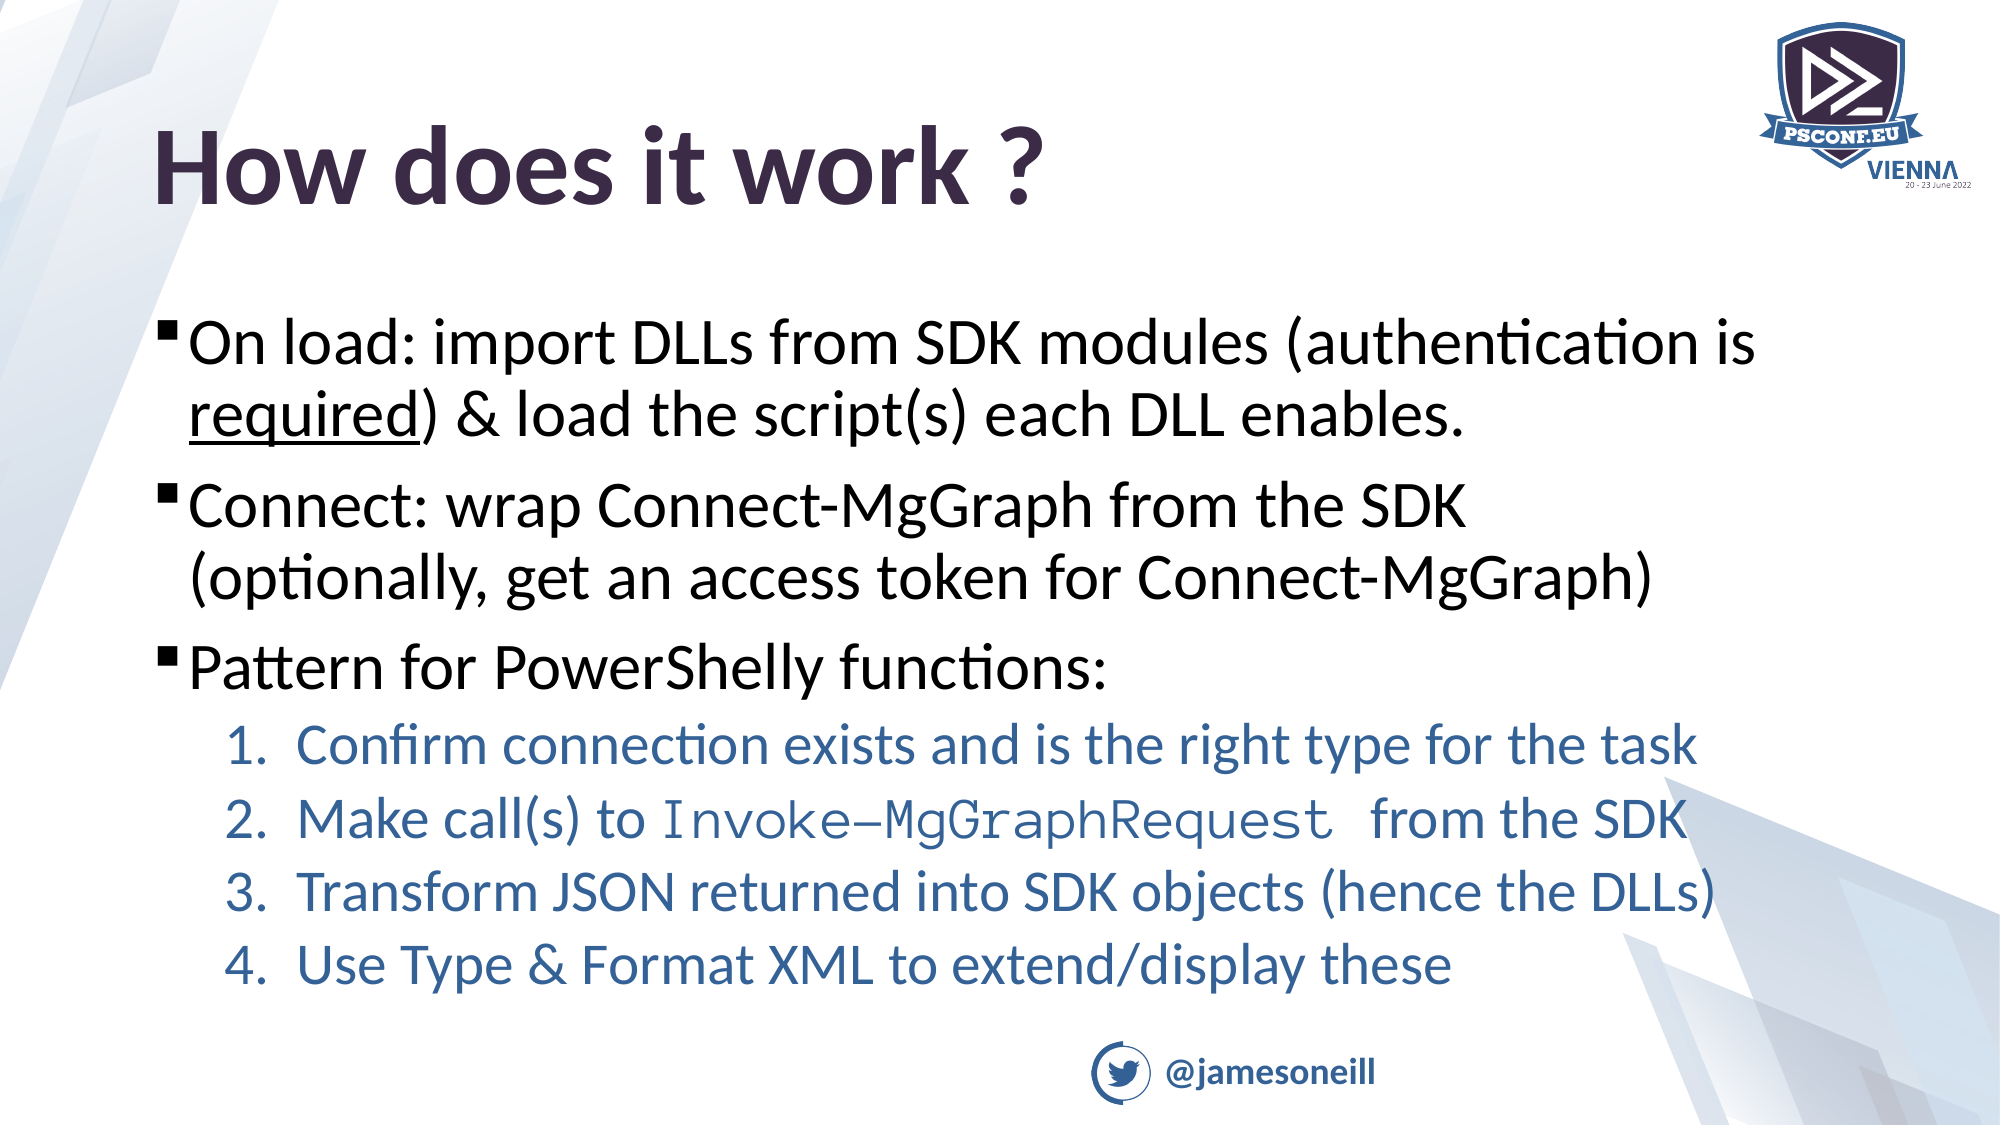

# How does it work ?
On load: import DLLs from SDK modules (authentication is required) & load the script(s) each DLL enables.
Connect: wrap Connect-MgGraph from the SDK
(optionally, get an access token for Connect-MgGraph)
Pattern for PowerShelly functions:
Confirm connection exists and is the right type for the task
Make call(s) to Invoke-MgGraphRequest from the SDK
Transform JSON returned into SDK objects (hence the DLLs)
Use Type & Format XML to extend/display these